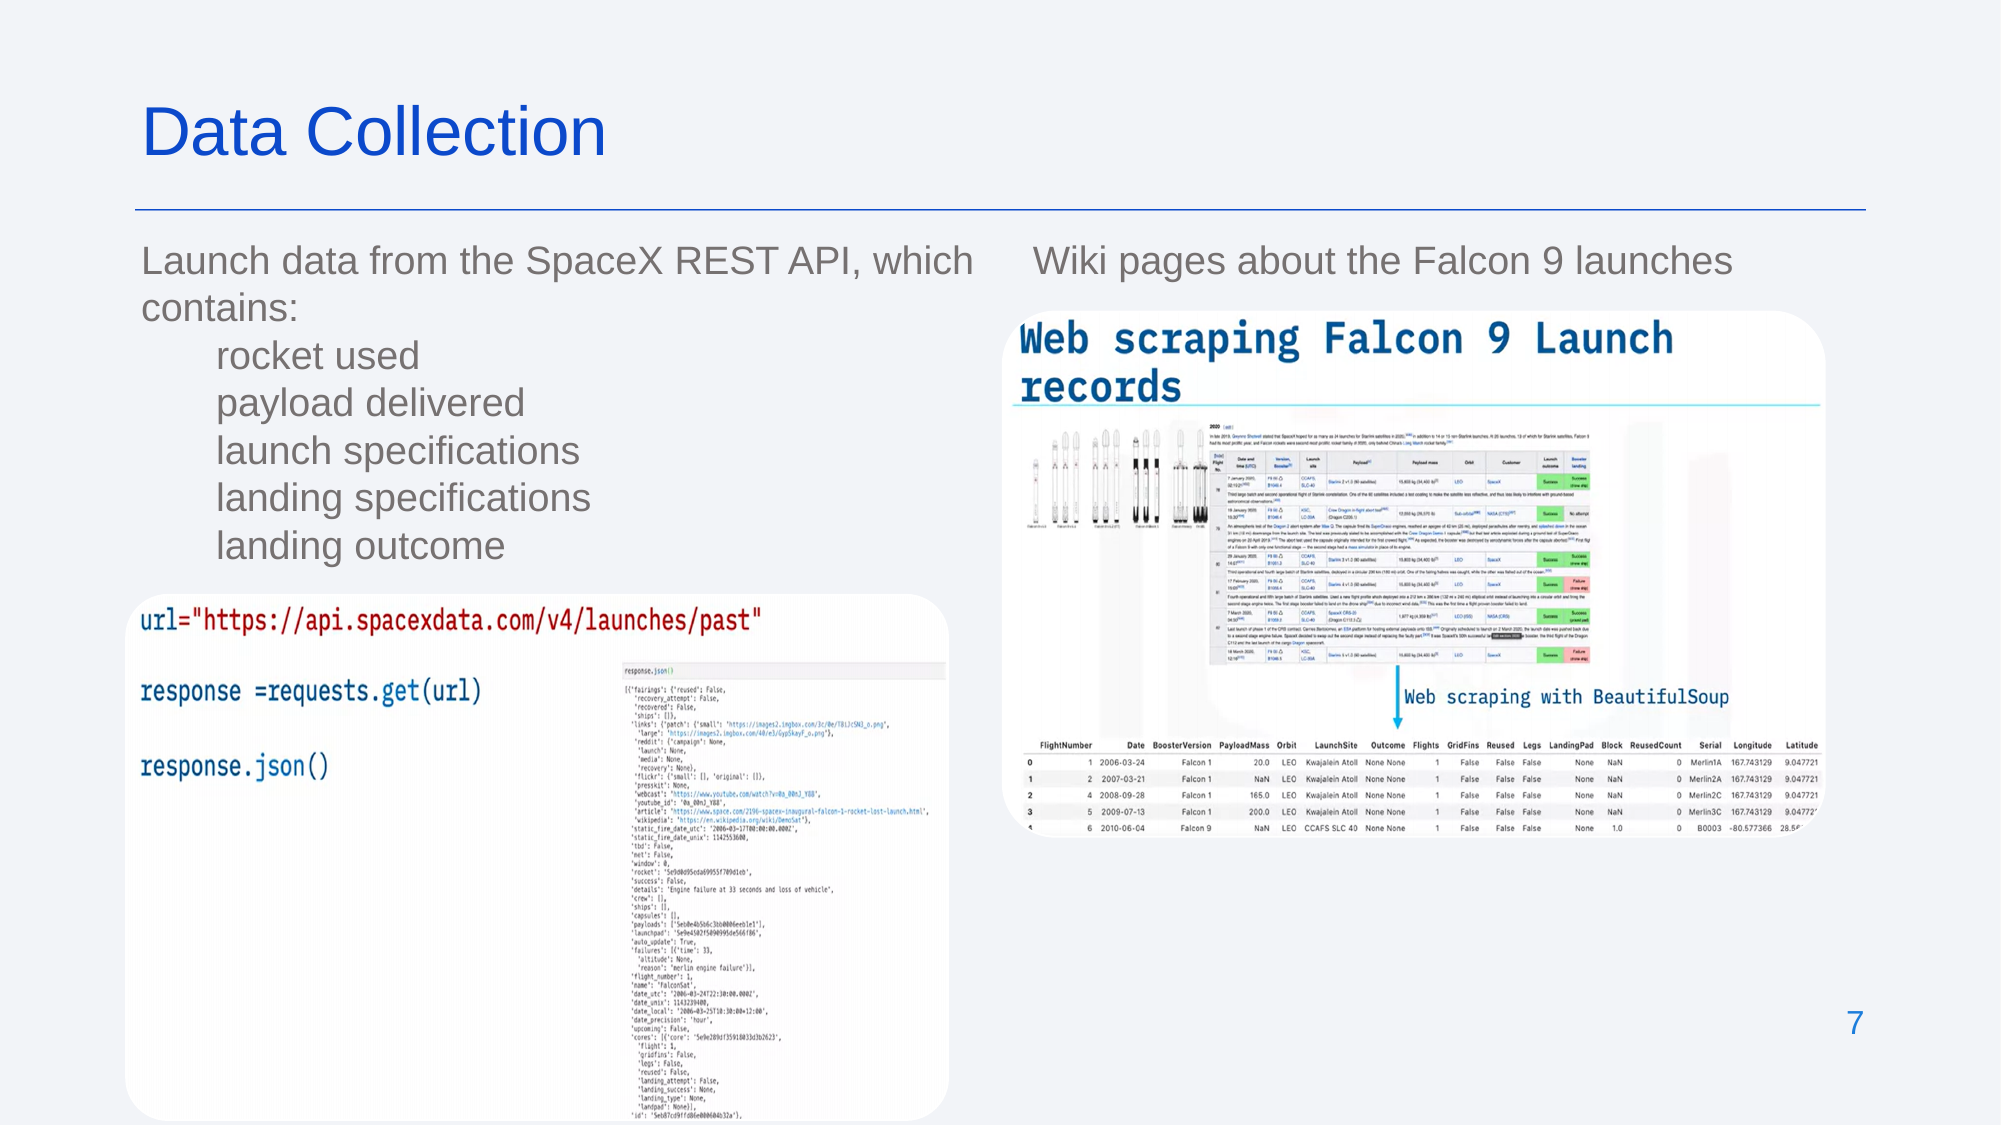

Data Collection
Launch data from the SpaceX REST API, which contains:
rocket used
payload delivered
launch specifications
landing specifications
landing outcome
    Wiki pages about the Falcon 9 launches

7